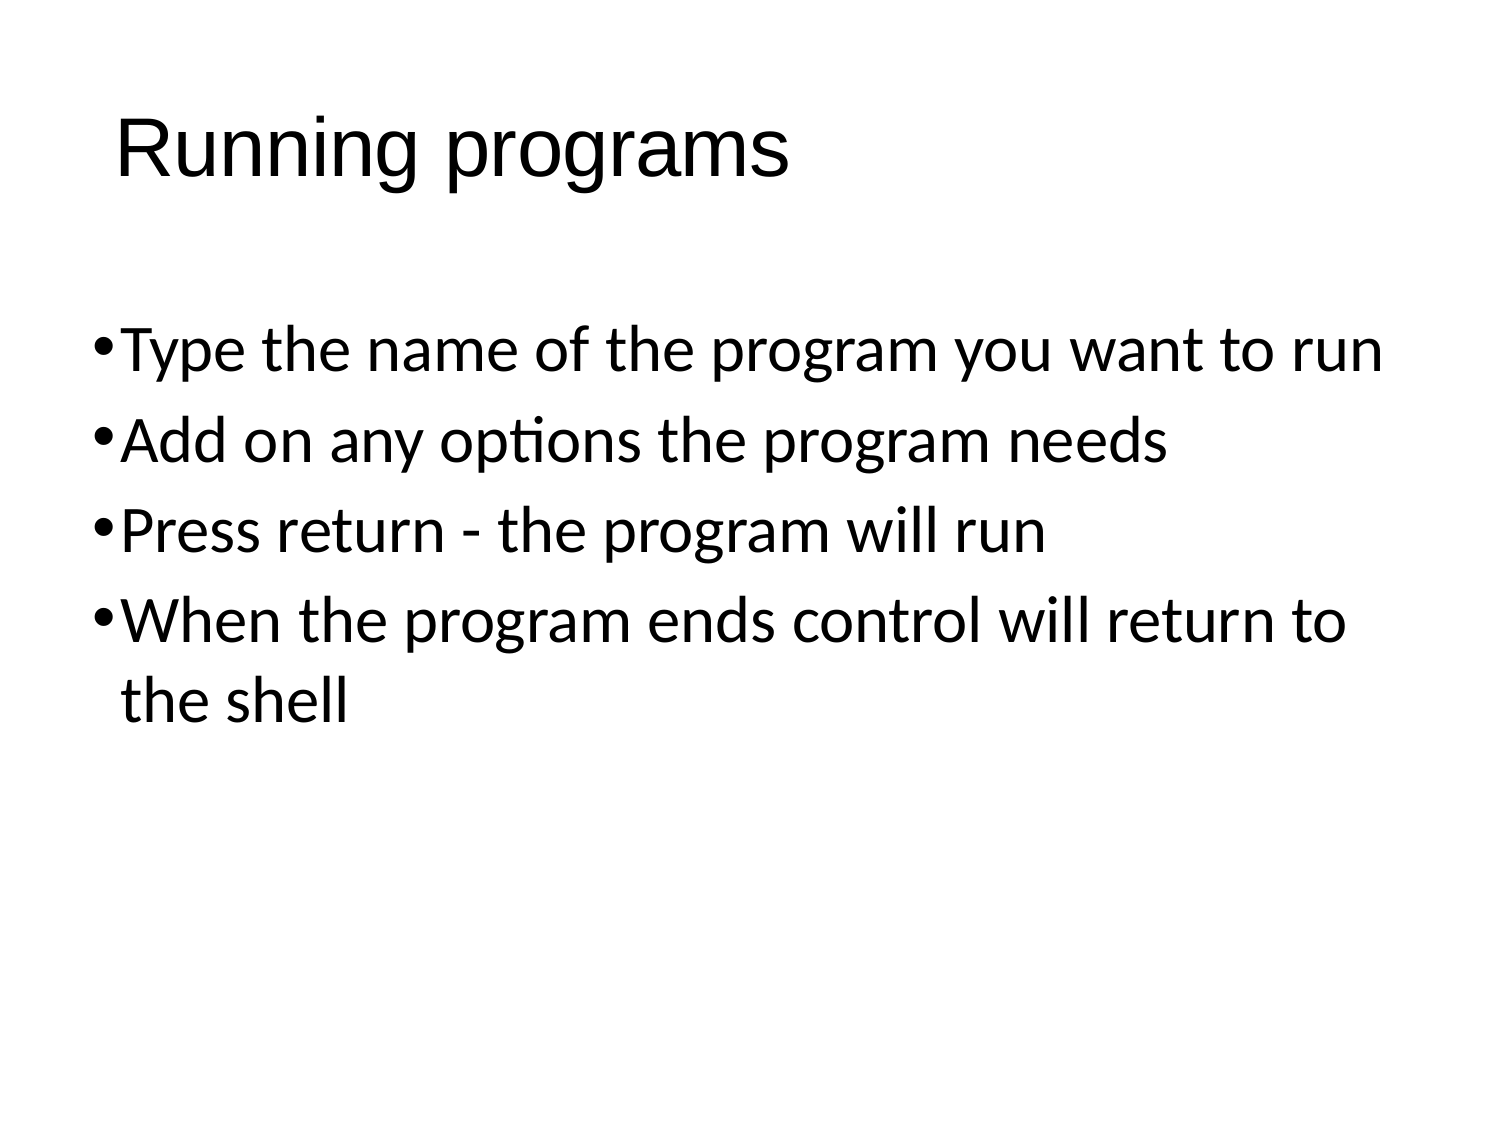

# Running programs
Type the name of the program you want to run
Add on any options the program needs
Press return - the program will run
When the program ends control will return to the shell